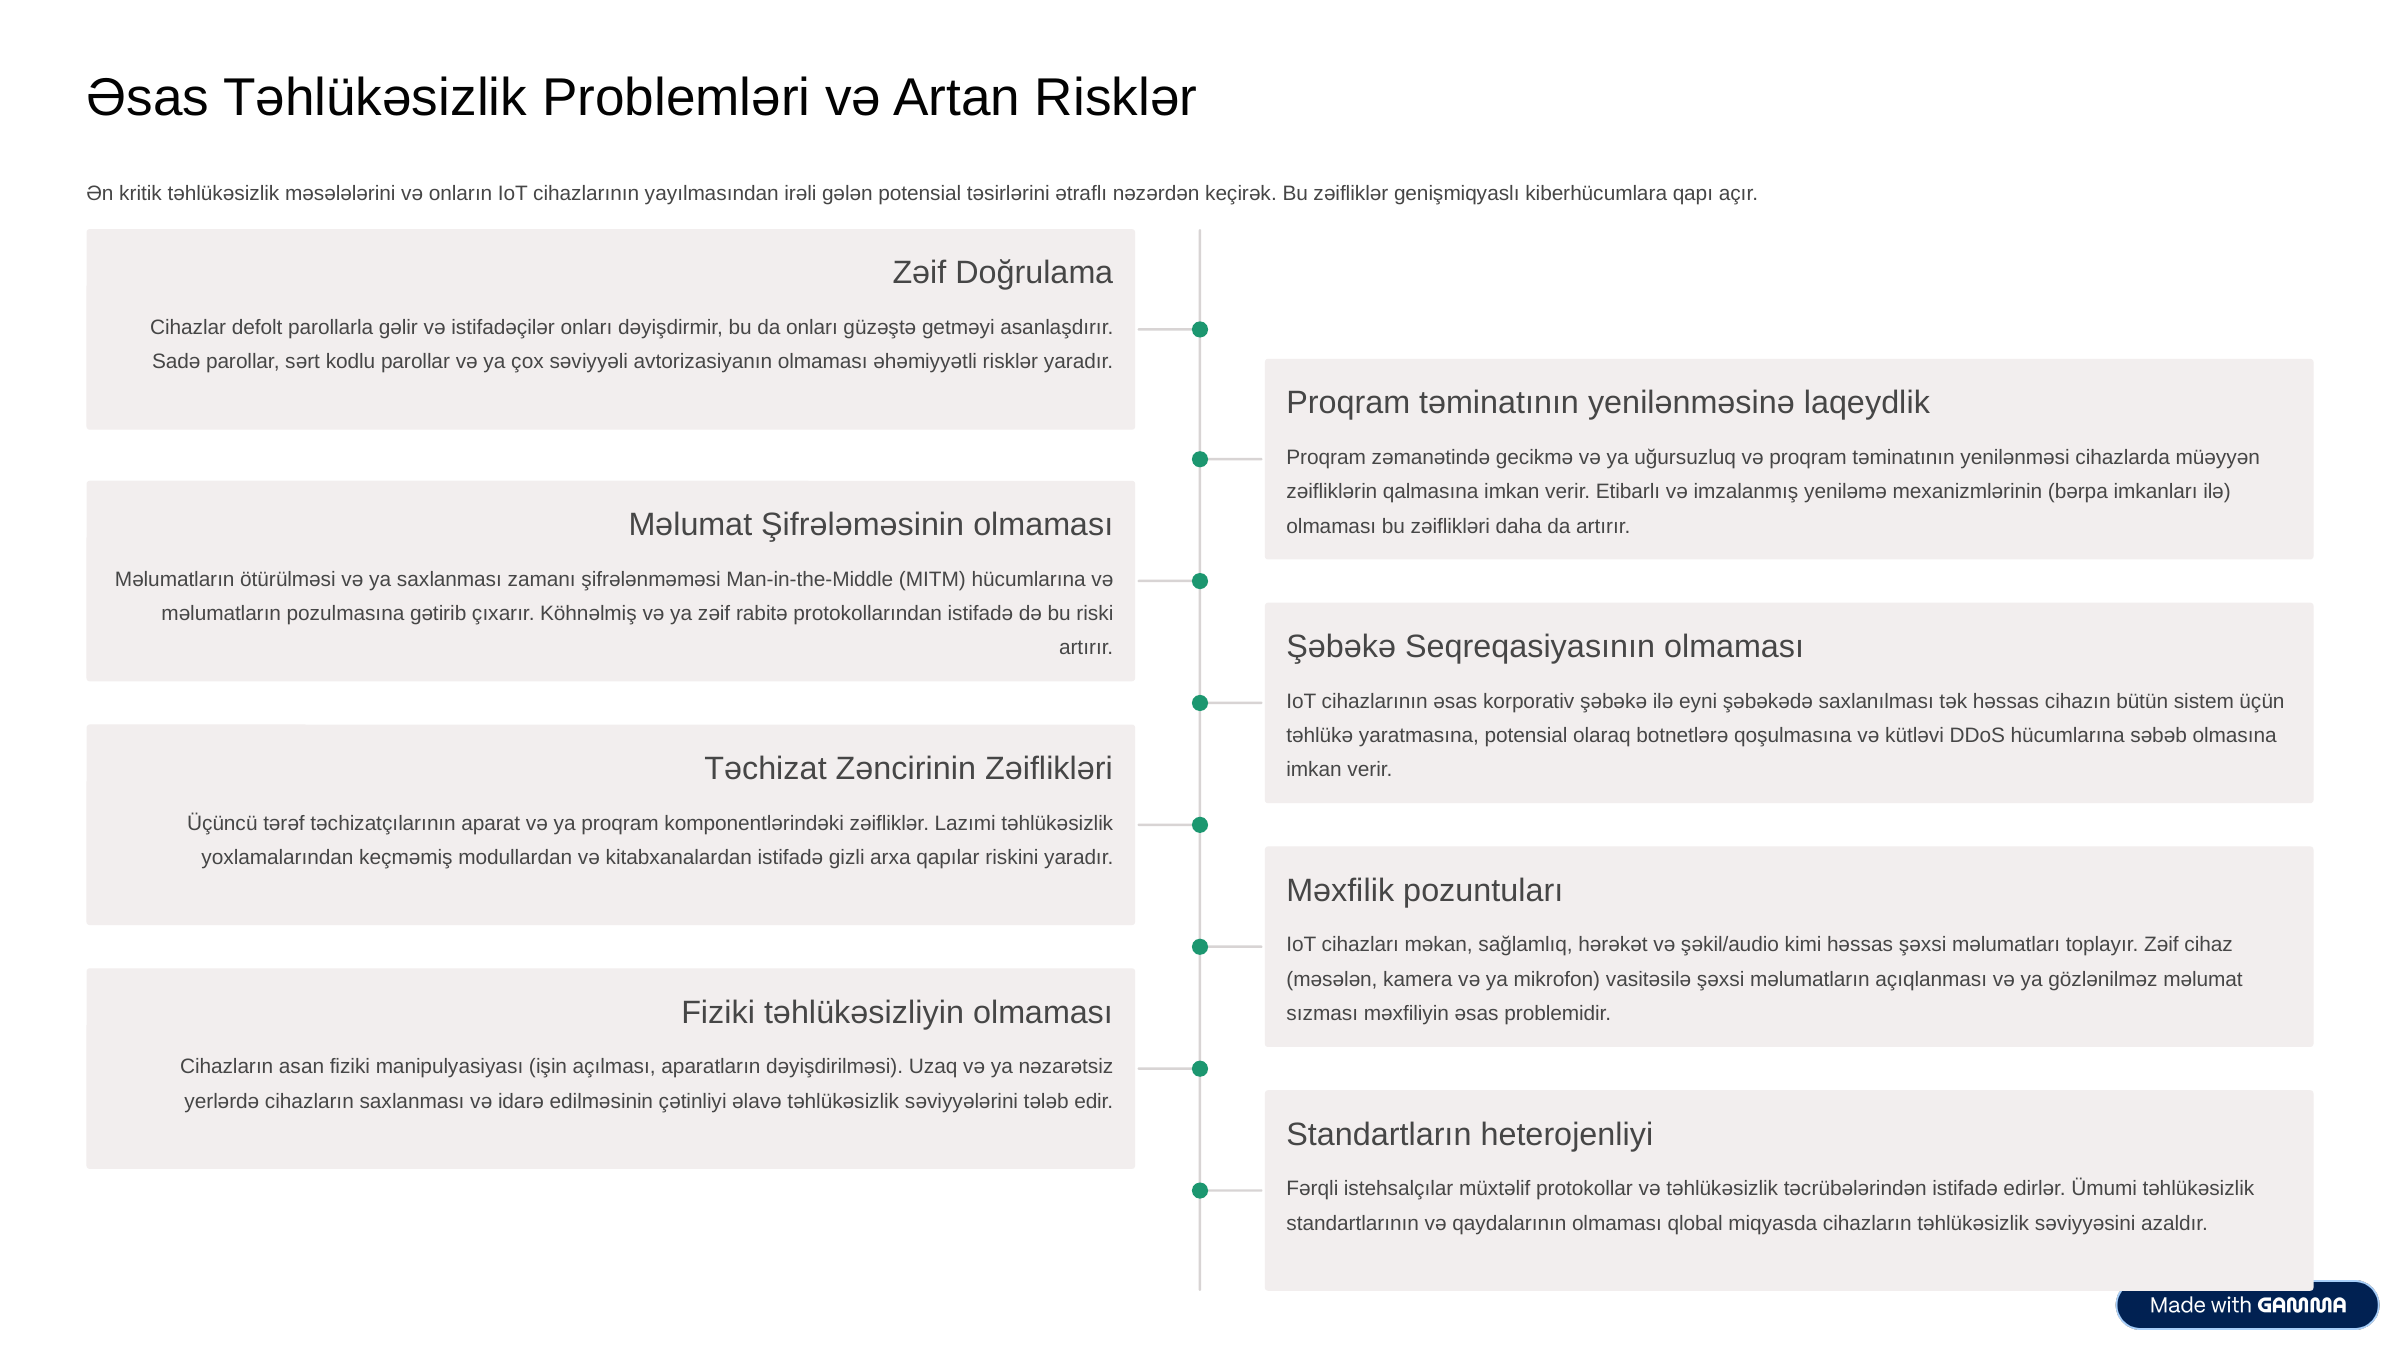

Əsas Təhlükəsizlik Problemləri və Artan Risklər
Ən kritik təhlükəsizlik məsələlərini və onların IoT cihazlarının yayılmasından irəli gələn potensial təsirlərini ətraflı nəzərdən keçirək. Bu zəifliklər genişmiqyaslı kiberhücumlara qapı açır.

Zəif Doğrulama
Cihazlar defolt parollarla gəlir və istifadəçilər onları dəyişdirmir, bu da onları güzəştə getməyi asanlaşdırır. Sadə parollar, sərt kodlu parollar və ya çox səviyyəli avtorizasiyanın olmaması əhəmiyyətli risklər yaradır.

Proqram təminatının yenilənməsinə laqeydlik
Proqram zəmanətində gecikmə və ya uğursuzluq və proqram təminatının yenilənməsi cihazlarda müəyyən zəifliklərin qalmasına imkan verir. Etibarlı və imzalanmış yeniləmə mexanizmlərinin (bərpa imkanları ilə) olmaması bu zəiflikləri daha da artırır.

Məlumat Şifrələməsinin olmaması
Məlumatların ötürülməsi və ya saxlanması zamanı şifrələnməməsi Man-in-the-Middle (MITM) hücumlarına və məlumatların pozulmasına gətirib çıxarır. Köhnəlmiş və ya zəif rabitə protokollarından istifadə də bu riski artırır.

Şəbəkə Seqreqasiyasının olmaması
IoT cihazlarının əsas korporativ şəbəkə ilə eyni şəbəkədə saxlanılması tək həssas cihazın bütün sistem üçün təhlükə yaratmasına, potensial olaraq botnetlərə qoşulmasına və kütləvi DDoS hücumlarına səbəb olmasına imkan verir.

Təchizat Zəncirinin Zəiflikləri
Üçüncü tərəf təchizatçılarının aparat və ya proqram komponentlərindəki zəifliklər. Lazımi təhlükəsizlik yoxlamalarından keçməmiş modullardan və kitabxanalardan istifadə gizli arxa qapılar riskini yaradır.

Məxfilik pozuntuları
IoT cihazları məkan, sağlamlıq, hərəkət və şəkil/audio kimi həssas şəxsi məlumatları toplayır. Zəif cihaz (məsələn, kamera və ya mikrofon) vasitəsilə şəxsi məlumatların açıqlanması və ya gözlənilməz məlumat sızması məxfiliyin əsas problemidir.

Fiziki təhlükəsizliyin olmaması
Cihazların asan fiziki manipulyasiyası (işin açılması, aparatların dəyişdirilməsi). Uzaq və ya nəzarətsiz yerlərdə cihazların saxlanması və idarə edilməsinin çətinliyi əlavə təhlükəsizlik səviyyələrini tələb edir.

Standartların heterojenliyi
Fərqli istehsalçılar müxtəlif protokollar və təhlükəsizlik təcrübələrindən istifadə edirlər. Ümumi təhlükəsizlik standartlarının və qaydalarının olmaması qlobal miqyasda cihazların təhlükəsizlik səviyyəsini azaldır.